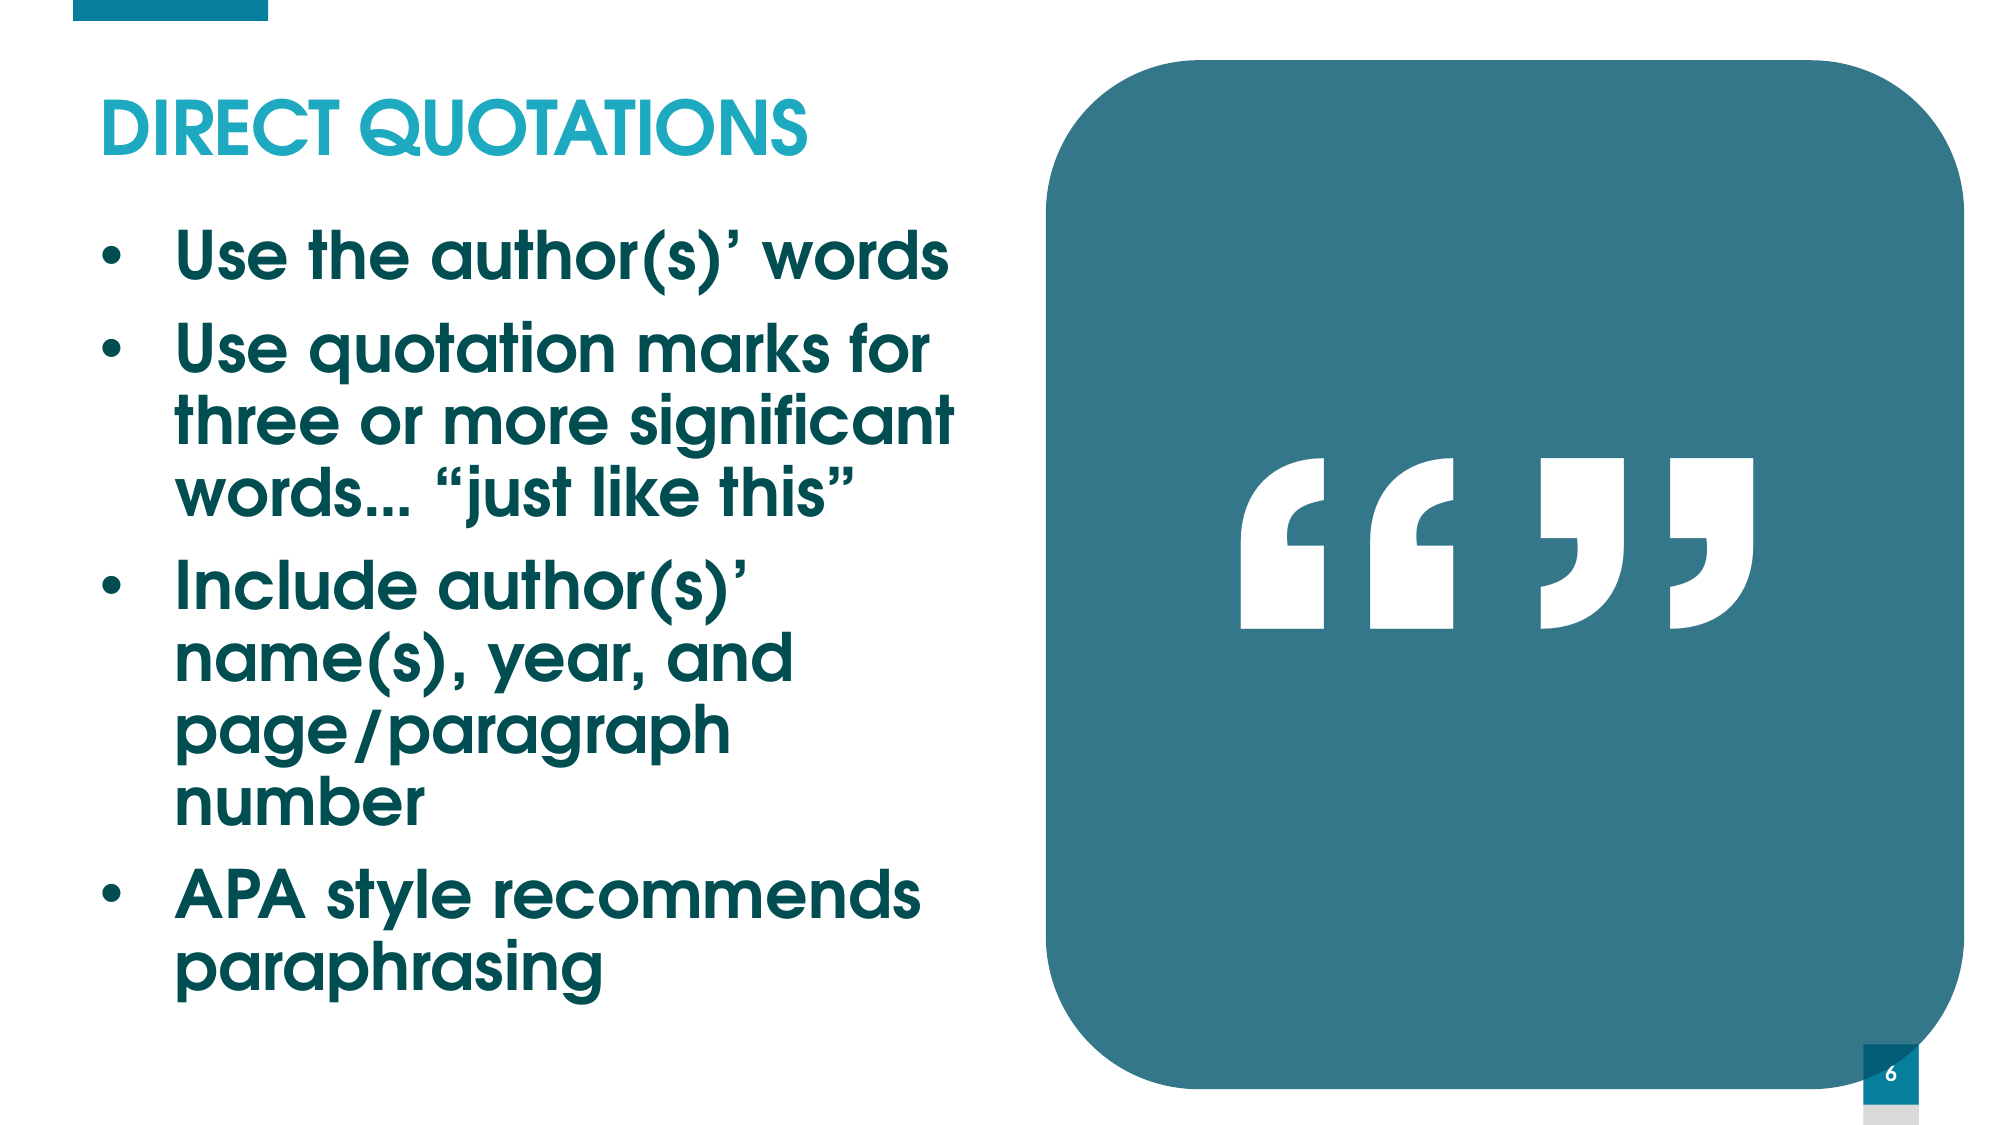

# DIRECT QUOTATIONS
Use the author(s)’ words
Use quotation marks for three or more significant words… “just like this”
Include author(s)’ name(s), year, and page/paragraph number
APA style recommends paraphrasing

“”

6